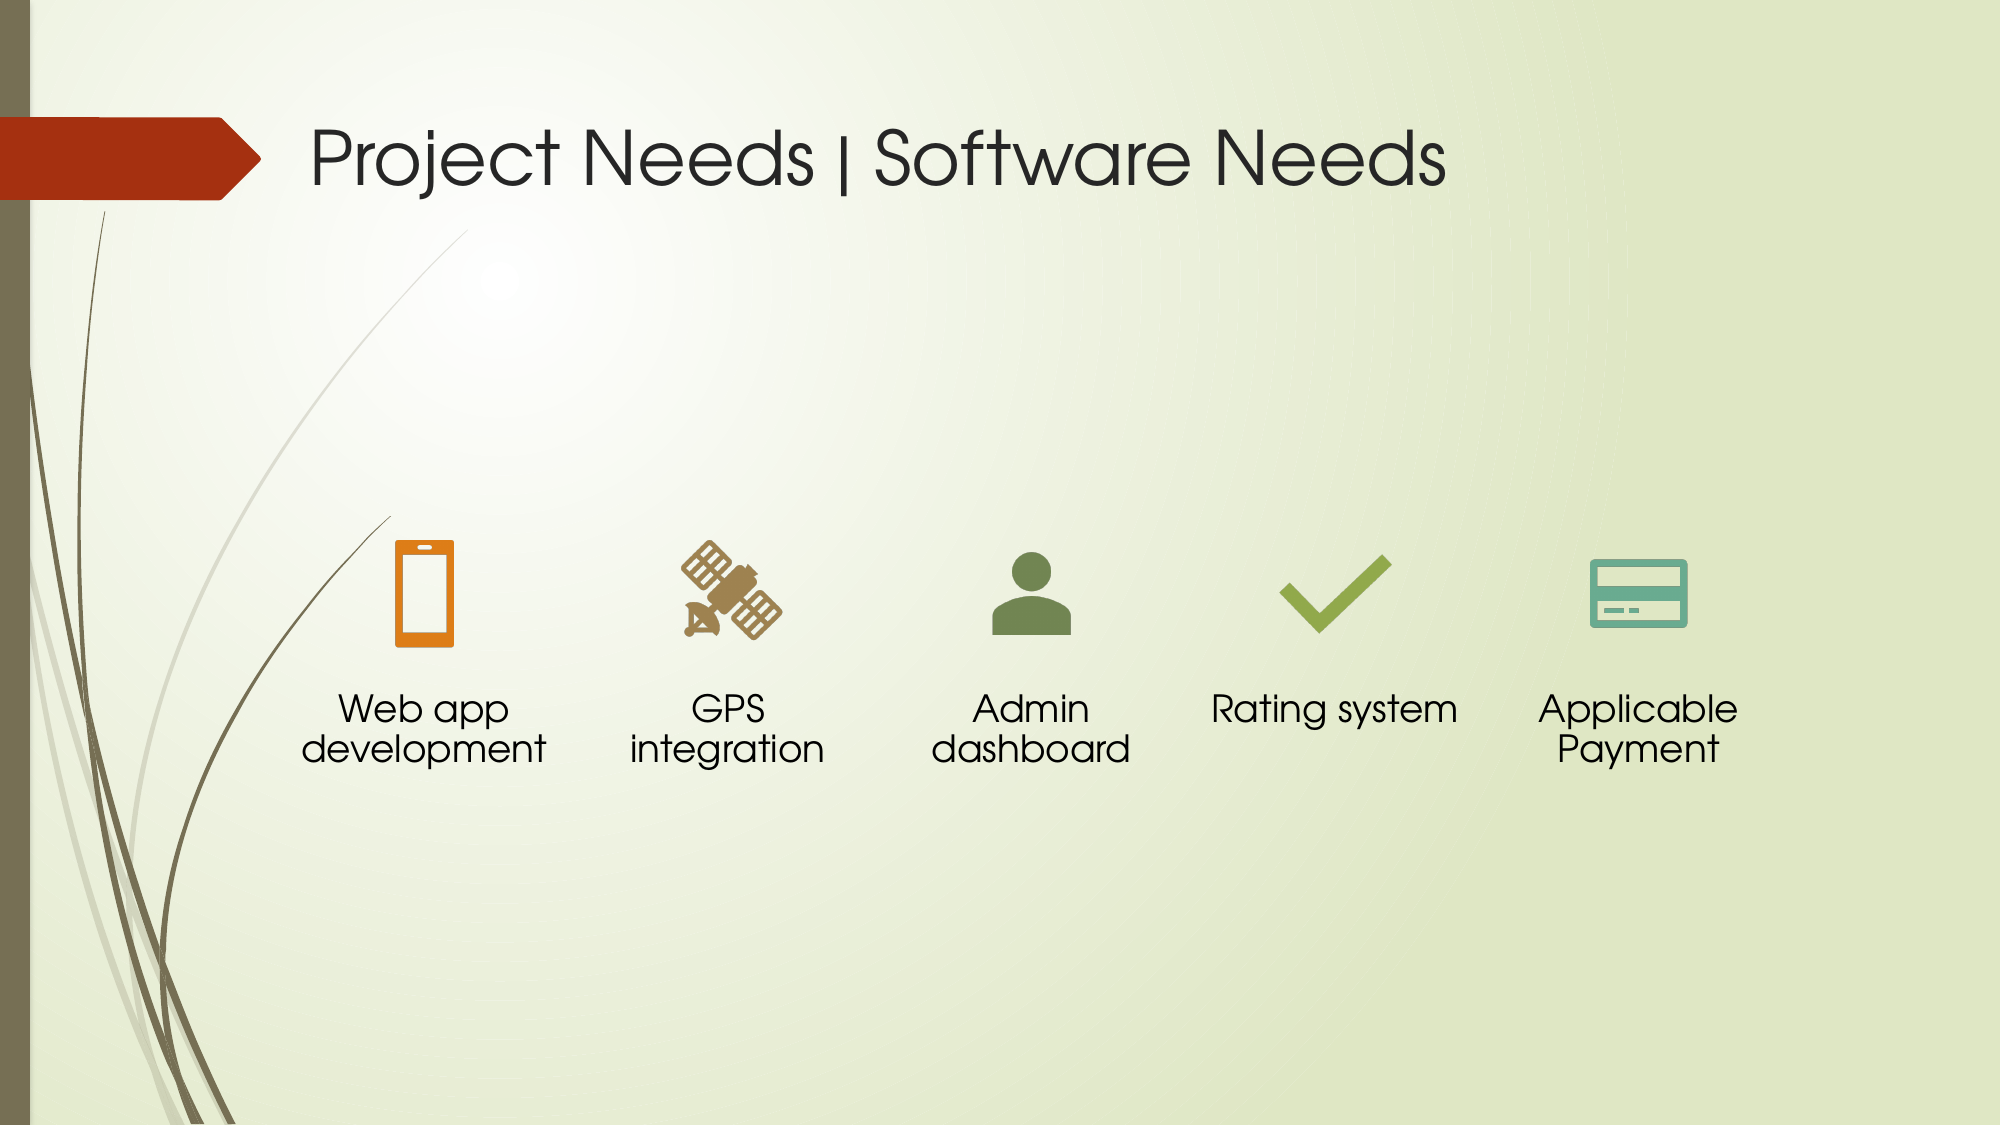

# Project Needs | Software Needs
Web app development
GPS integration
Admin dashboard
Rating system
Applicable Payment